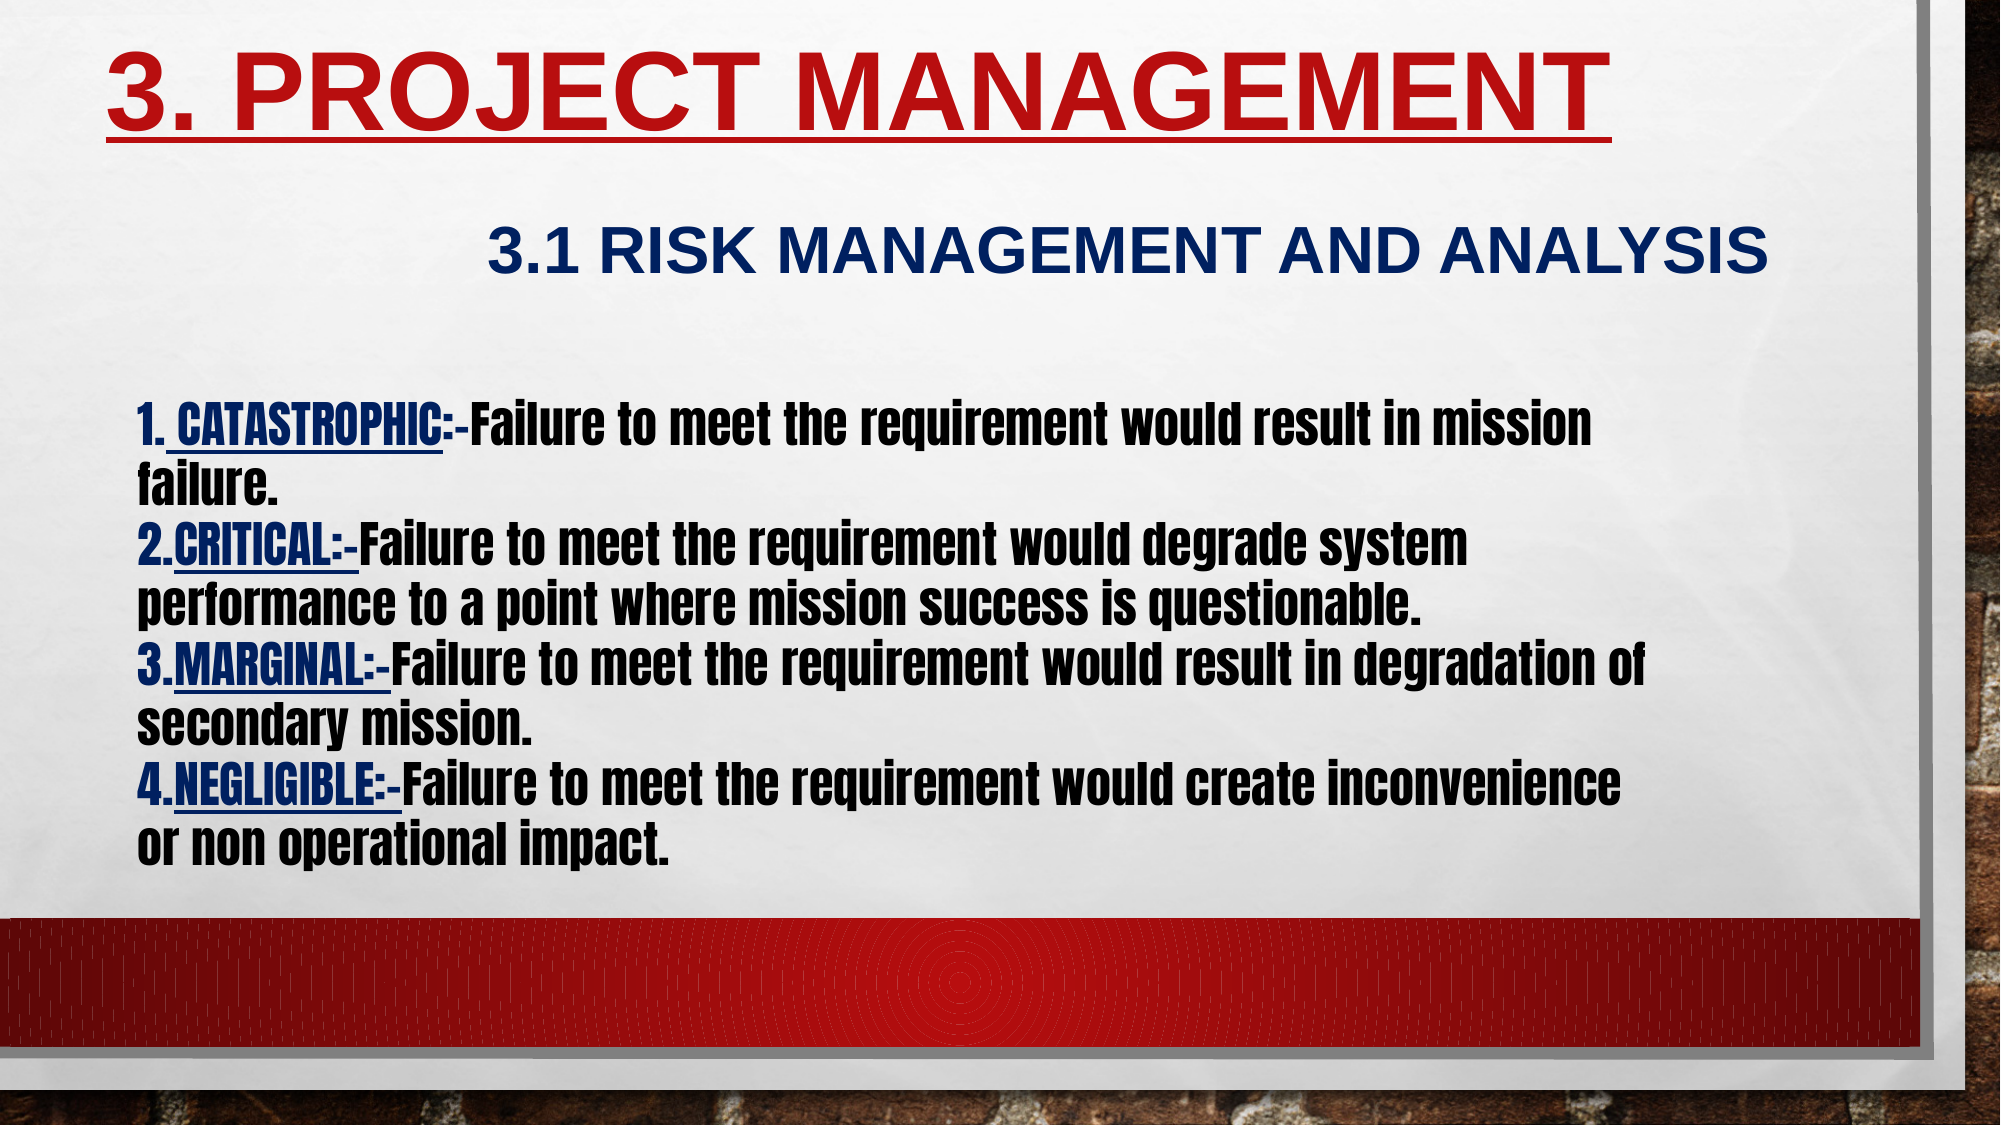

# 3. PROJECT MANAGEMENT
3.1 RISK MANAGEMENT AND ANALYSIS
1. CATASTROPHIC:-Failure to meet the requirement would result in mission failure.
2.CRITICAL:-Failure to meet the requirement would degrade system performance to a point where mission success is questionable.
3.MARGINAL:-Failure to meet the requirement would result in degradation of secondary mission.
4.NEGLIGIBLE:-Failure to meet the requirement would create inconvenience or non operational impact.